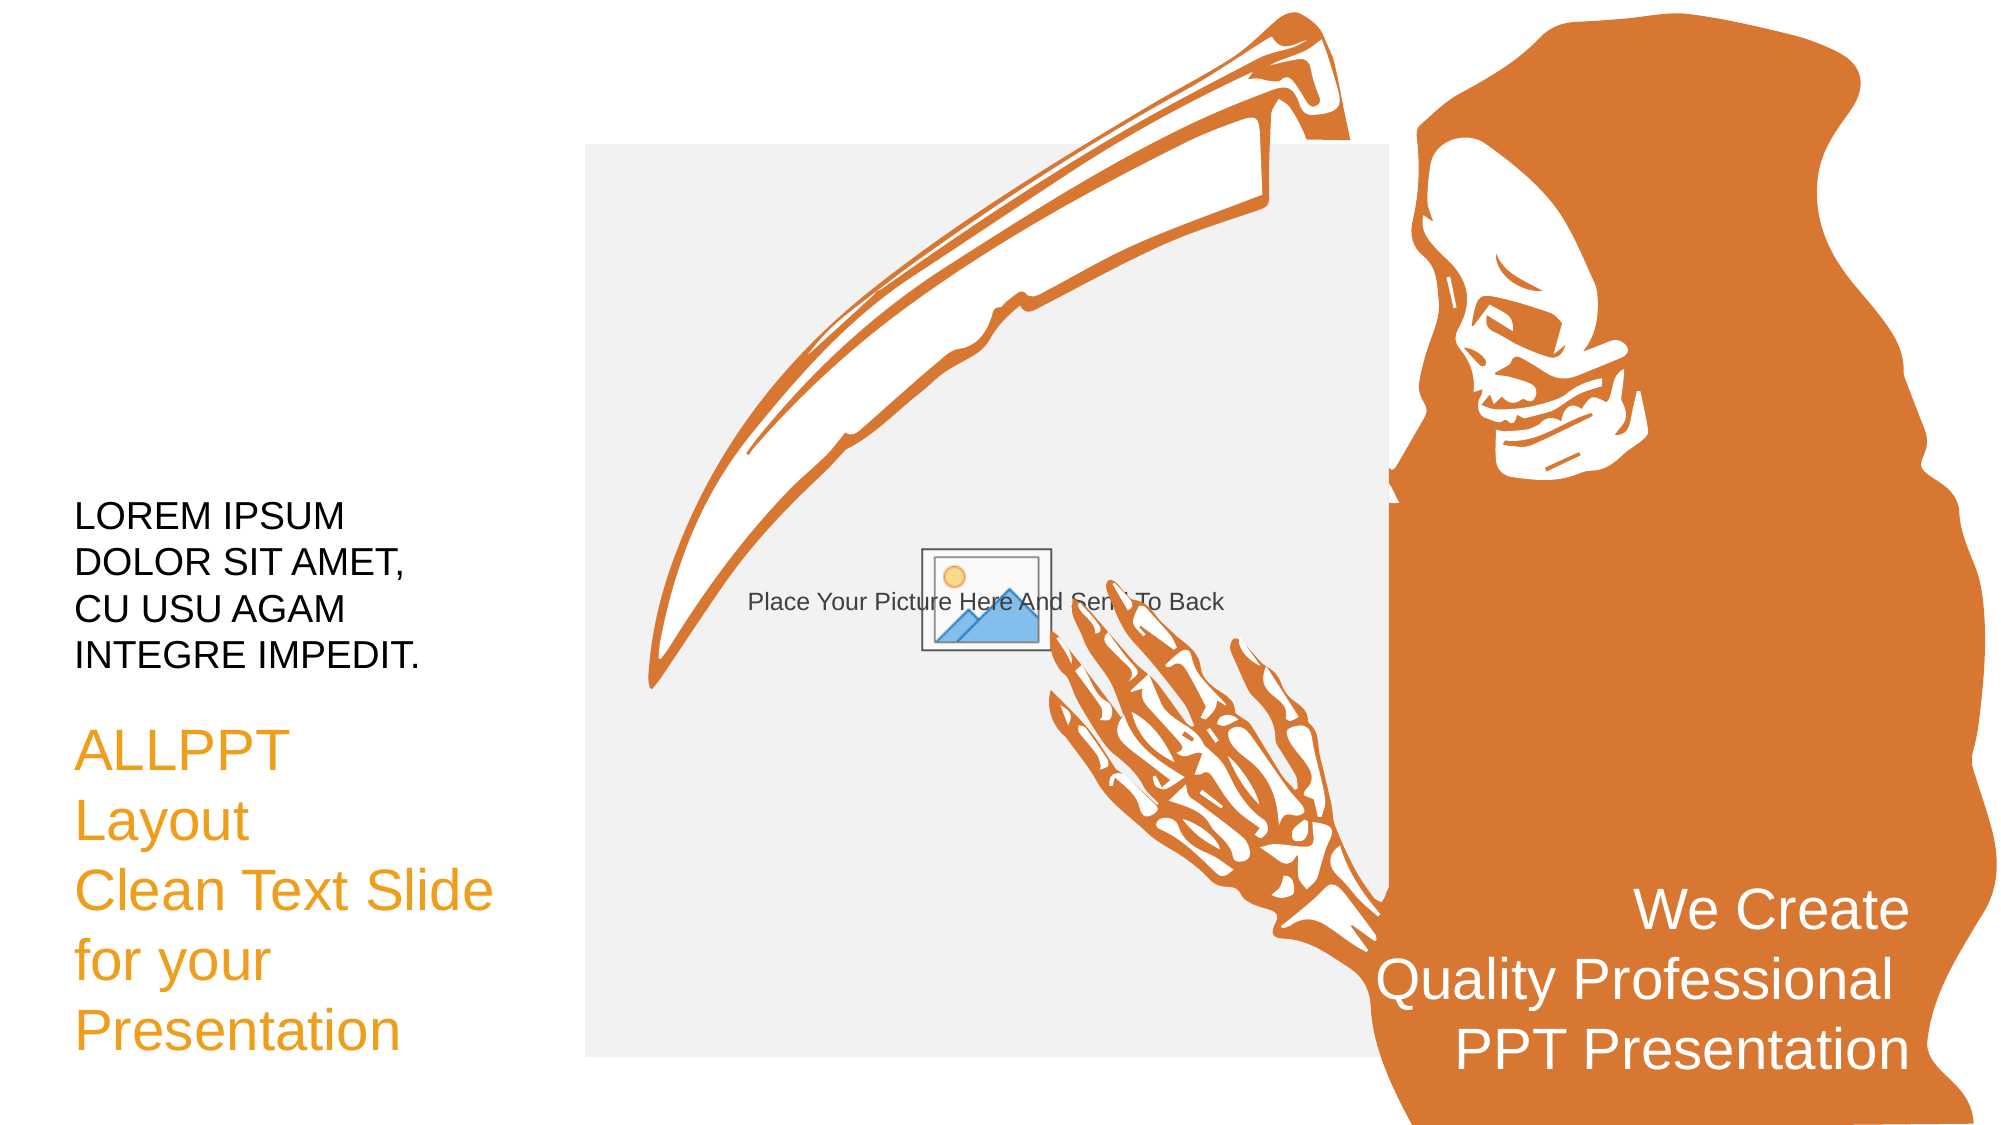

LOREM IPSUM DOLOR SIT AMET, CU USU AGAM INTEGRE IMPEDIT.
ALLPPT
Layout
Clean Text Slide
for your
Presentation
We Create
Quality Professional
PPT Presentation